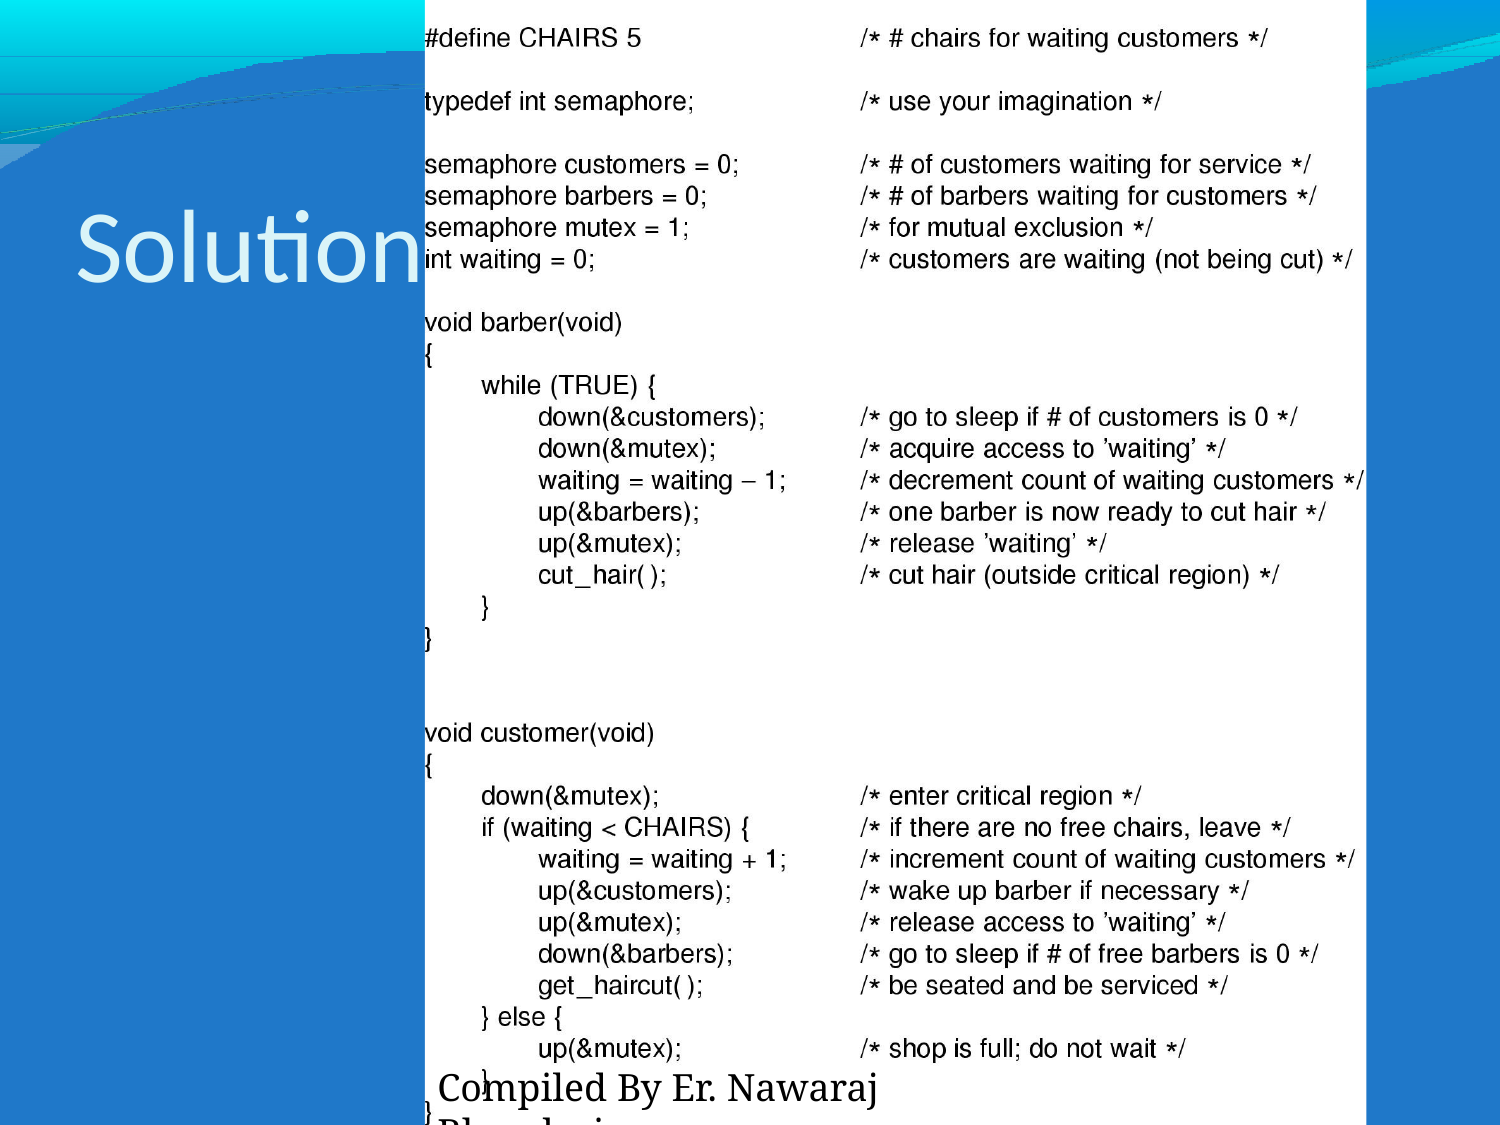

# Solution
Compiled By Er. Nawaraj Bhandari
Rushdi Shams, Dept of CSE, KUET	49